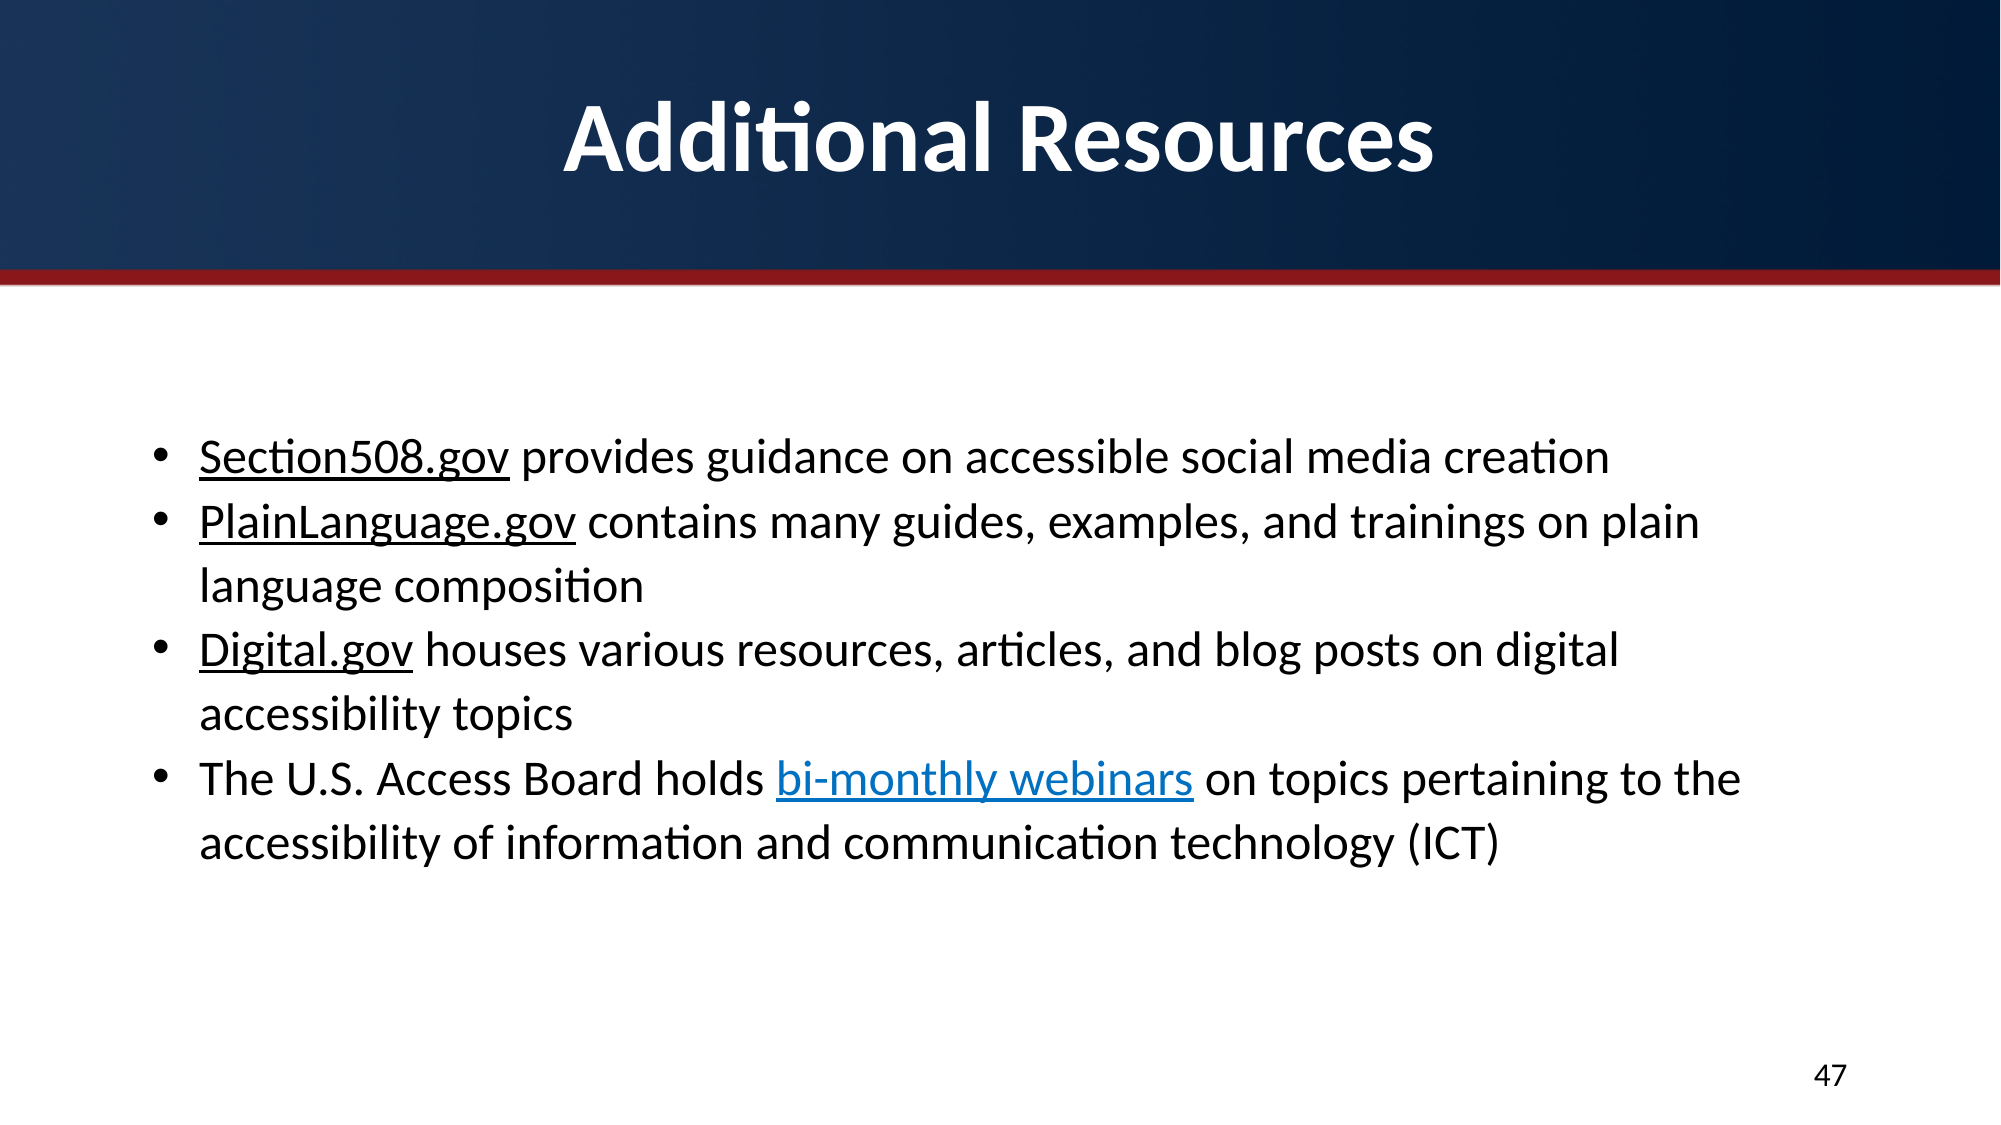

# Additional Resources
Section508.gov provides guidance on accessible social media creation
PlainLanguage.gov contains many guides, examples, and trainings on plain language composition
Digital.gov houses various resources, articles, and blog posts on digital accessibility topics
The U.S. Access Board holds bi-monthly webinars on topics pertaining to the accessibility of information and communication technology (ICT)
47